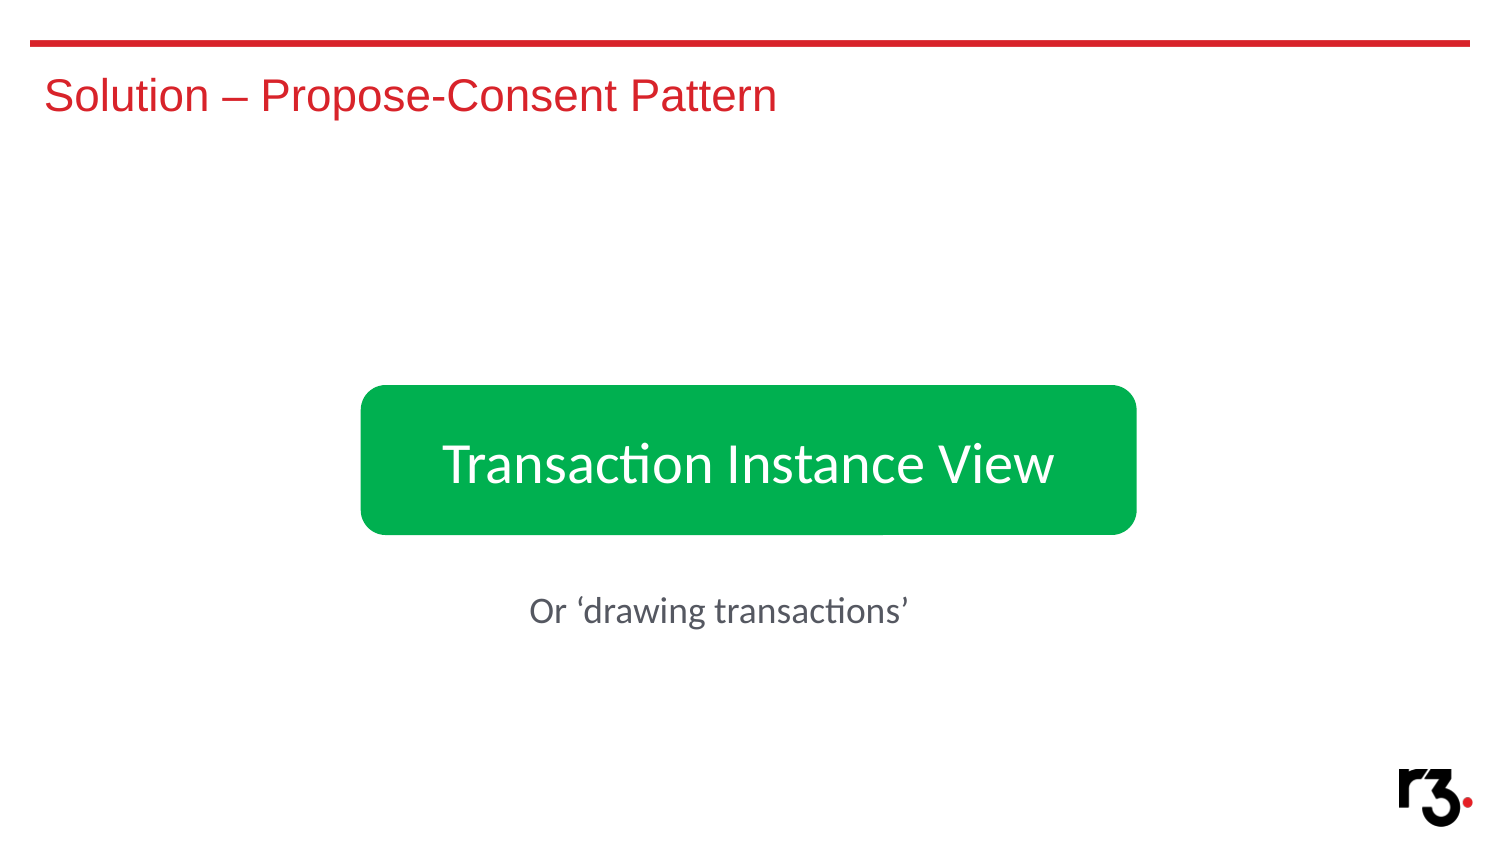

# Solution – Propose-Consent Pattern
Transaction Instance View
Or ‘drawing transactions’